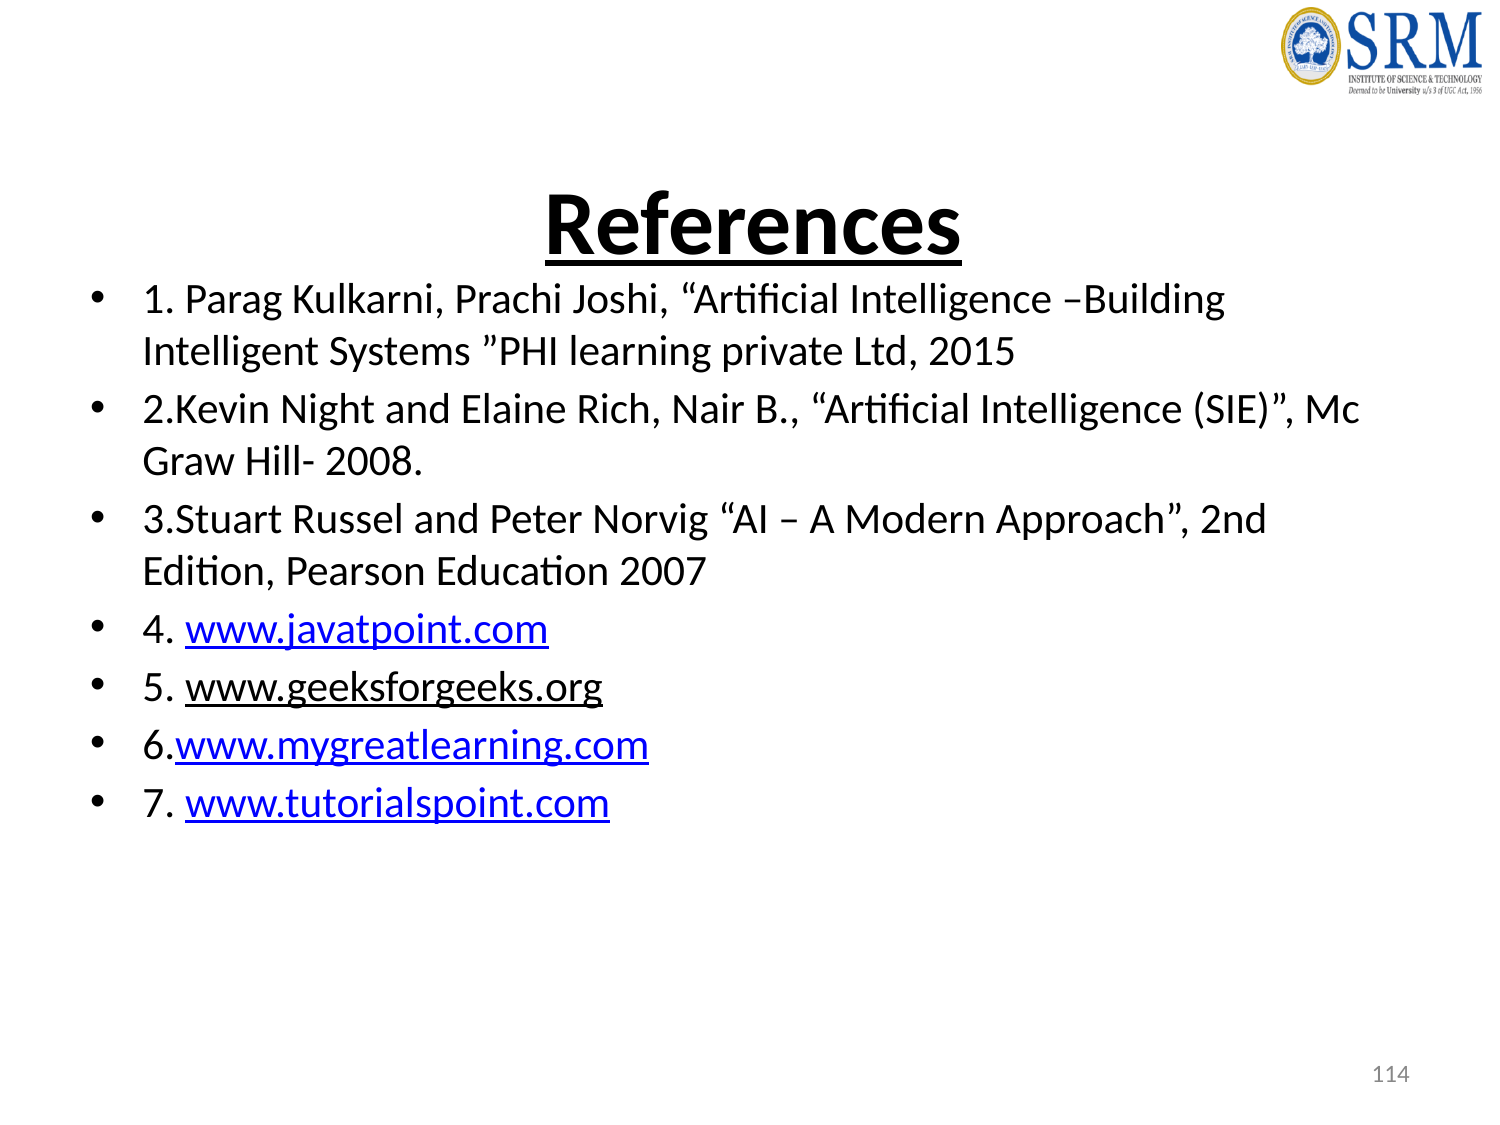

# References
1. Parag Kulkarni, Prachi Joshi, “Artificial Intelligence –Building Intelligent Systems ”PHI learning private Ltd, 2015
2.Kevin Night and Elaine Rich, Nair B., “Artificial Intelligence (SIE)”, Mc Graw Hill- 2008.
3.Stuart Russel and Peter Norvig “AI – A Modern Approach”, 2nd Edition, Pearson Education 2007
4. www.javatpoint.com
5. www.geeksforgeeks.org
6.www.mygreatlearning.com
7. www.tutorialspoint.com

114